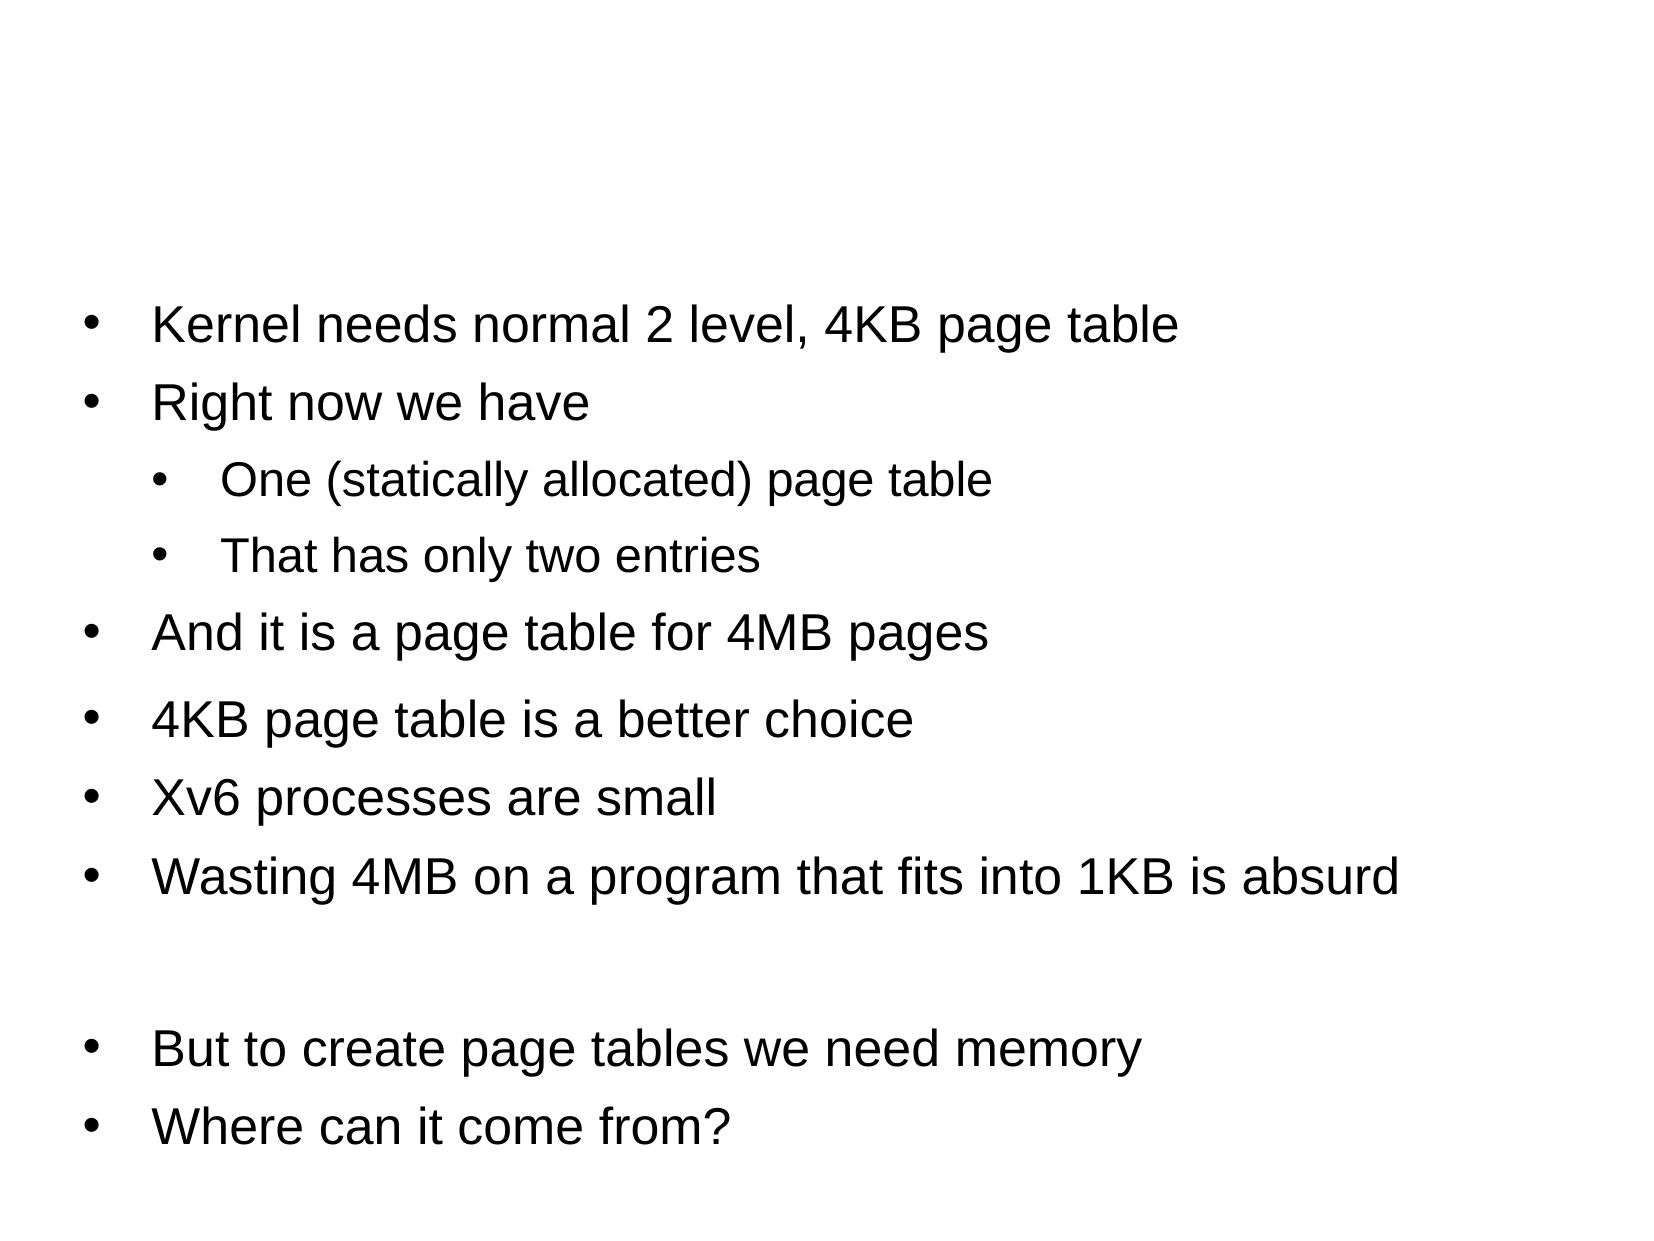

Kernel needs normal 2 level, 4KB page table
Right now we have
One (statically allocated) page table
That has only two entries
And it is a page table for 4MB pages
4KB page table is a better choice
Xv6 processes are small
Wasting 4MB on a program that fits into 1KB is absurd

But to create page tables we need memory
Where can it come from?